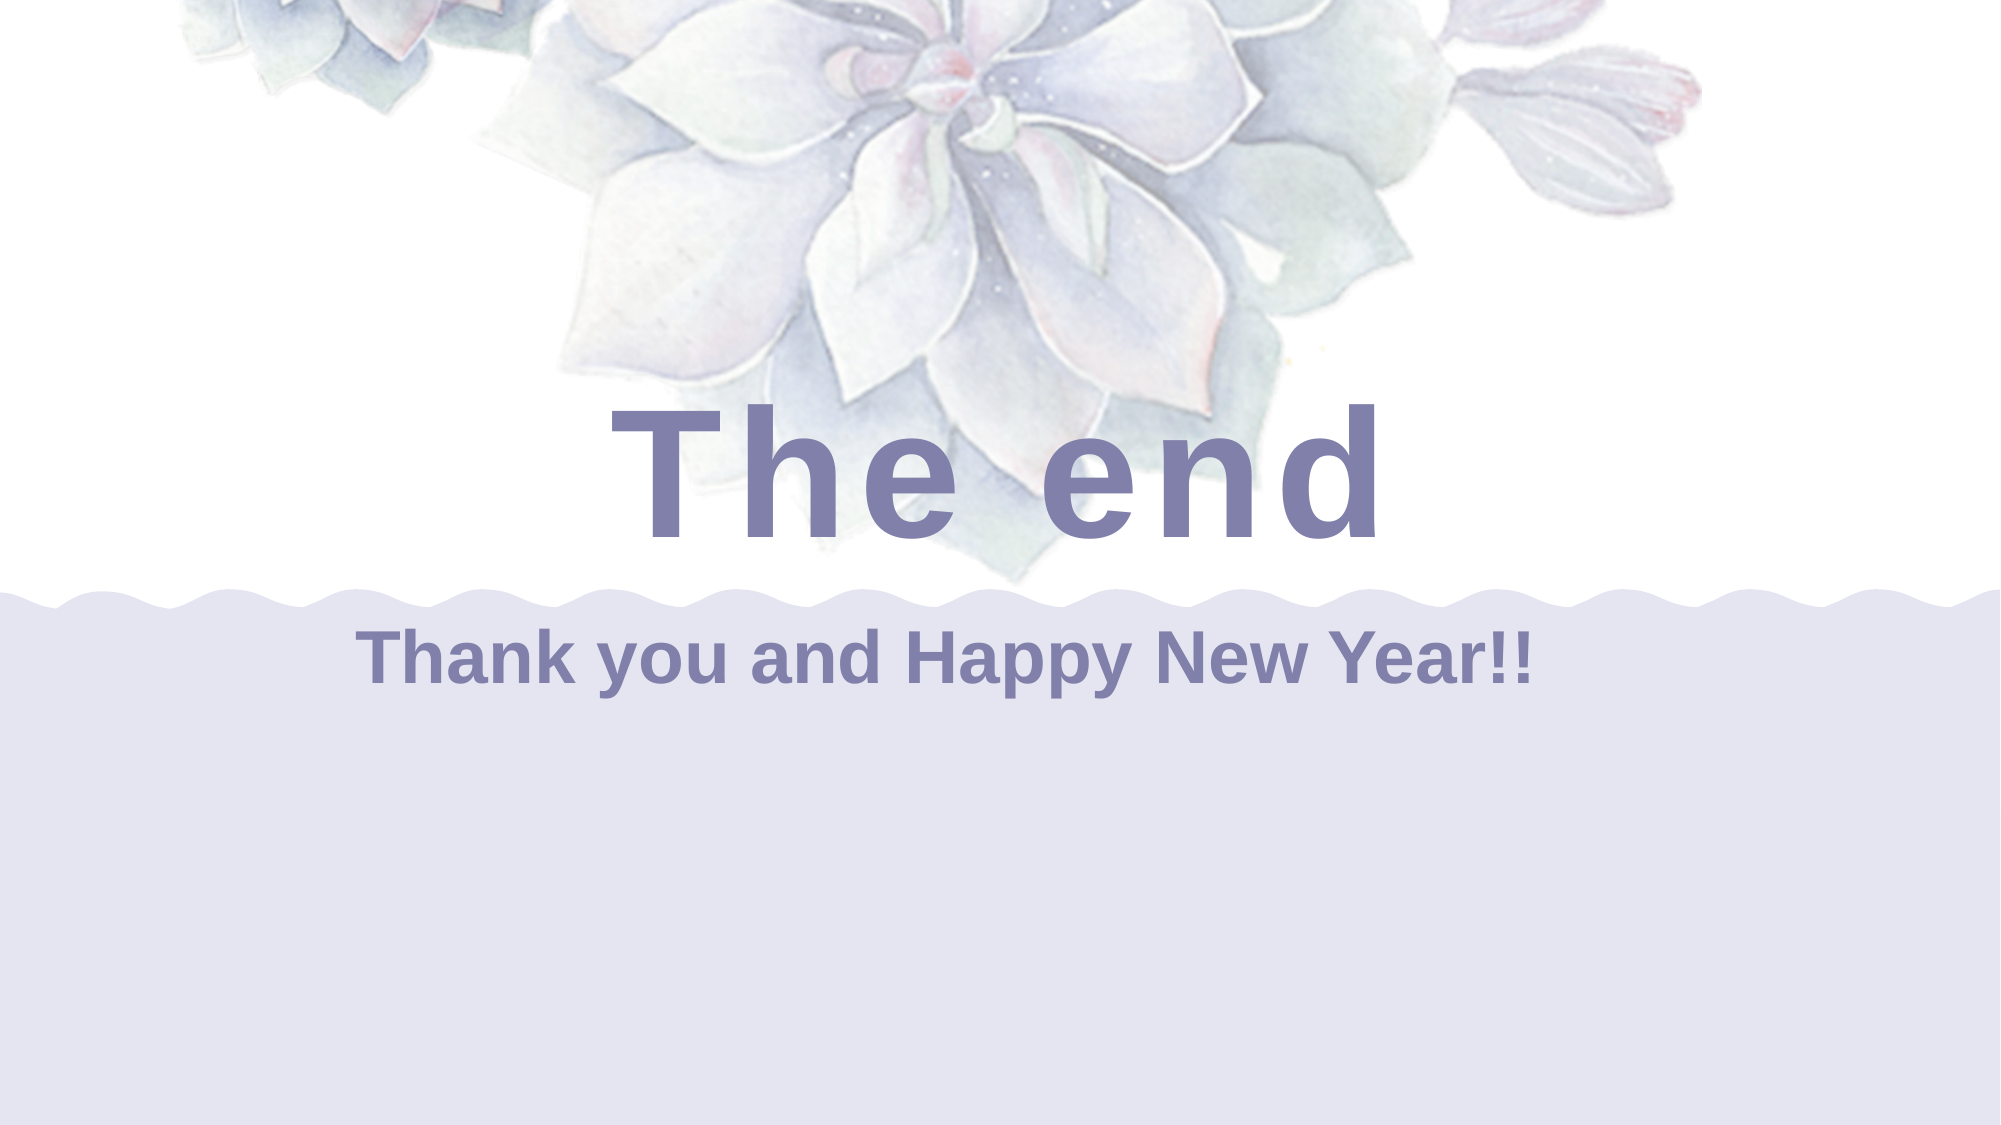

# The end
Thank you and Happy New Year!!